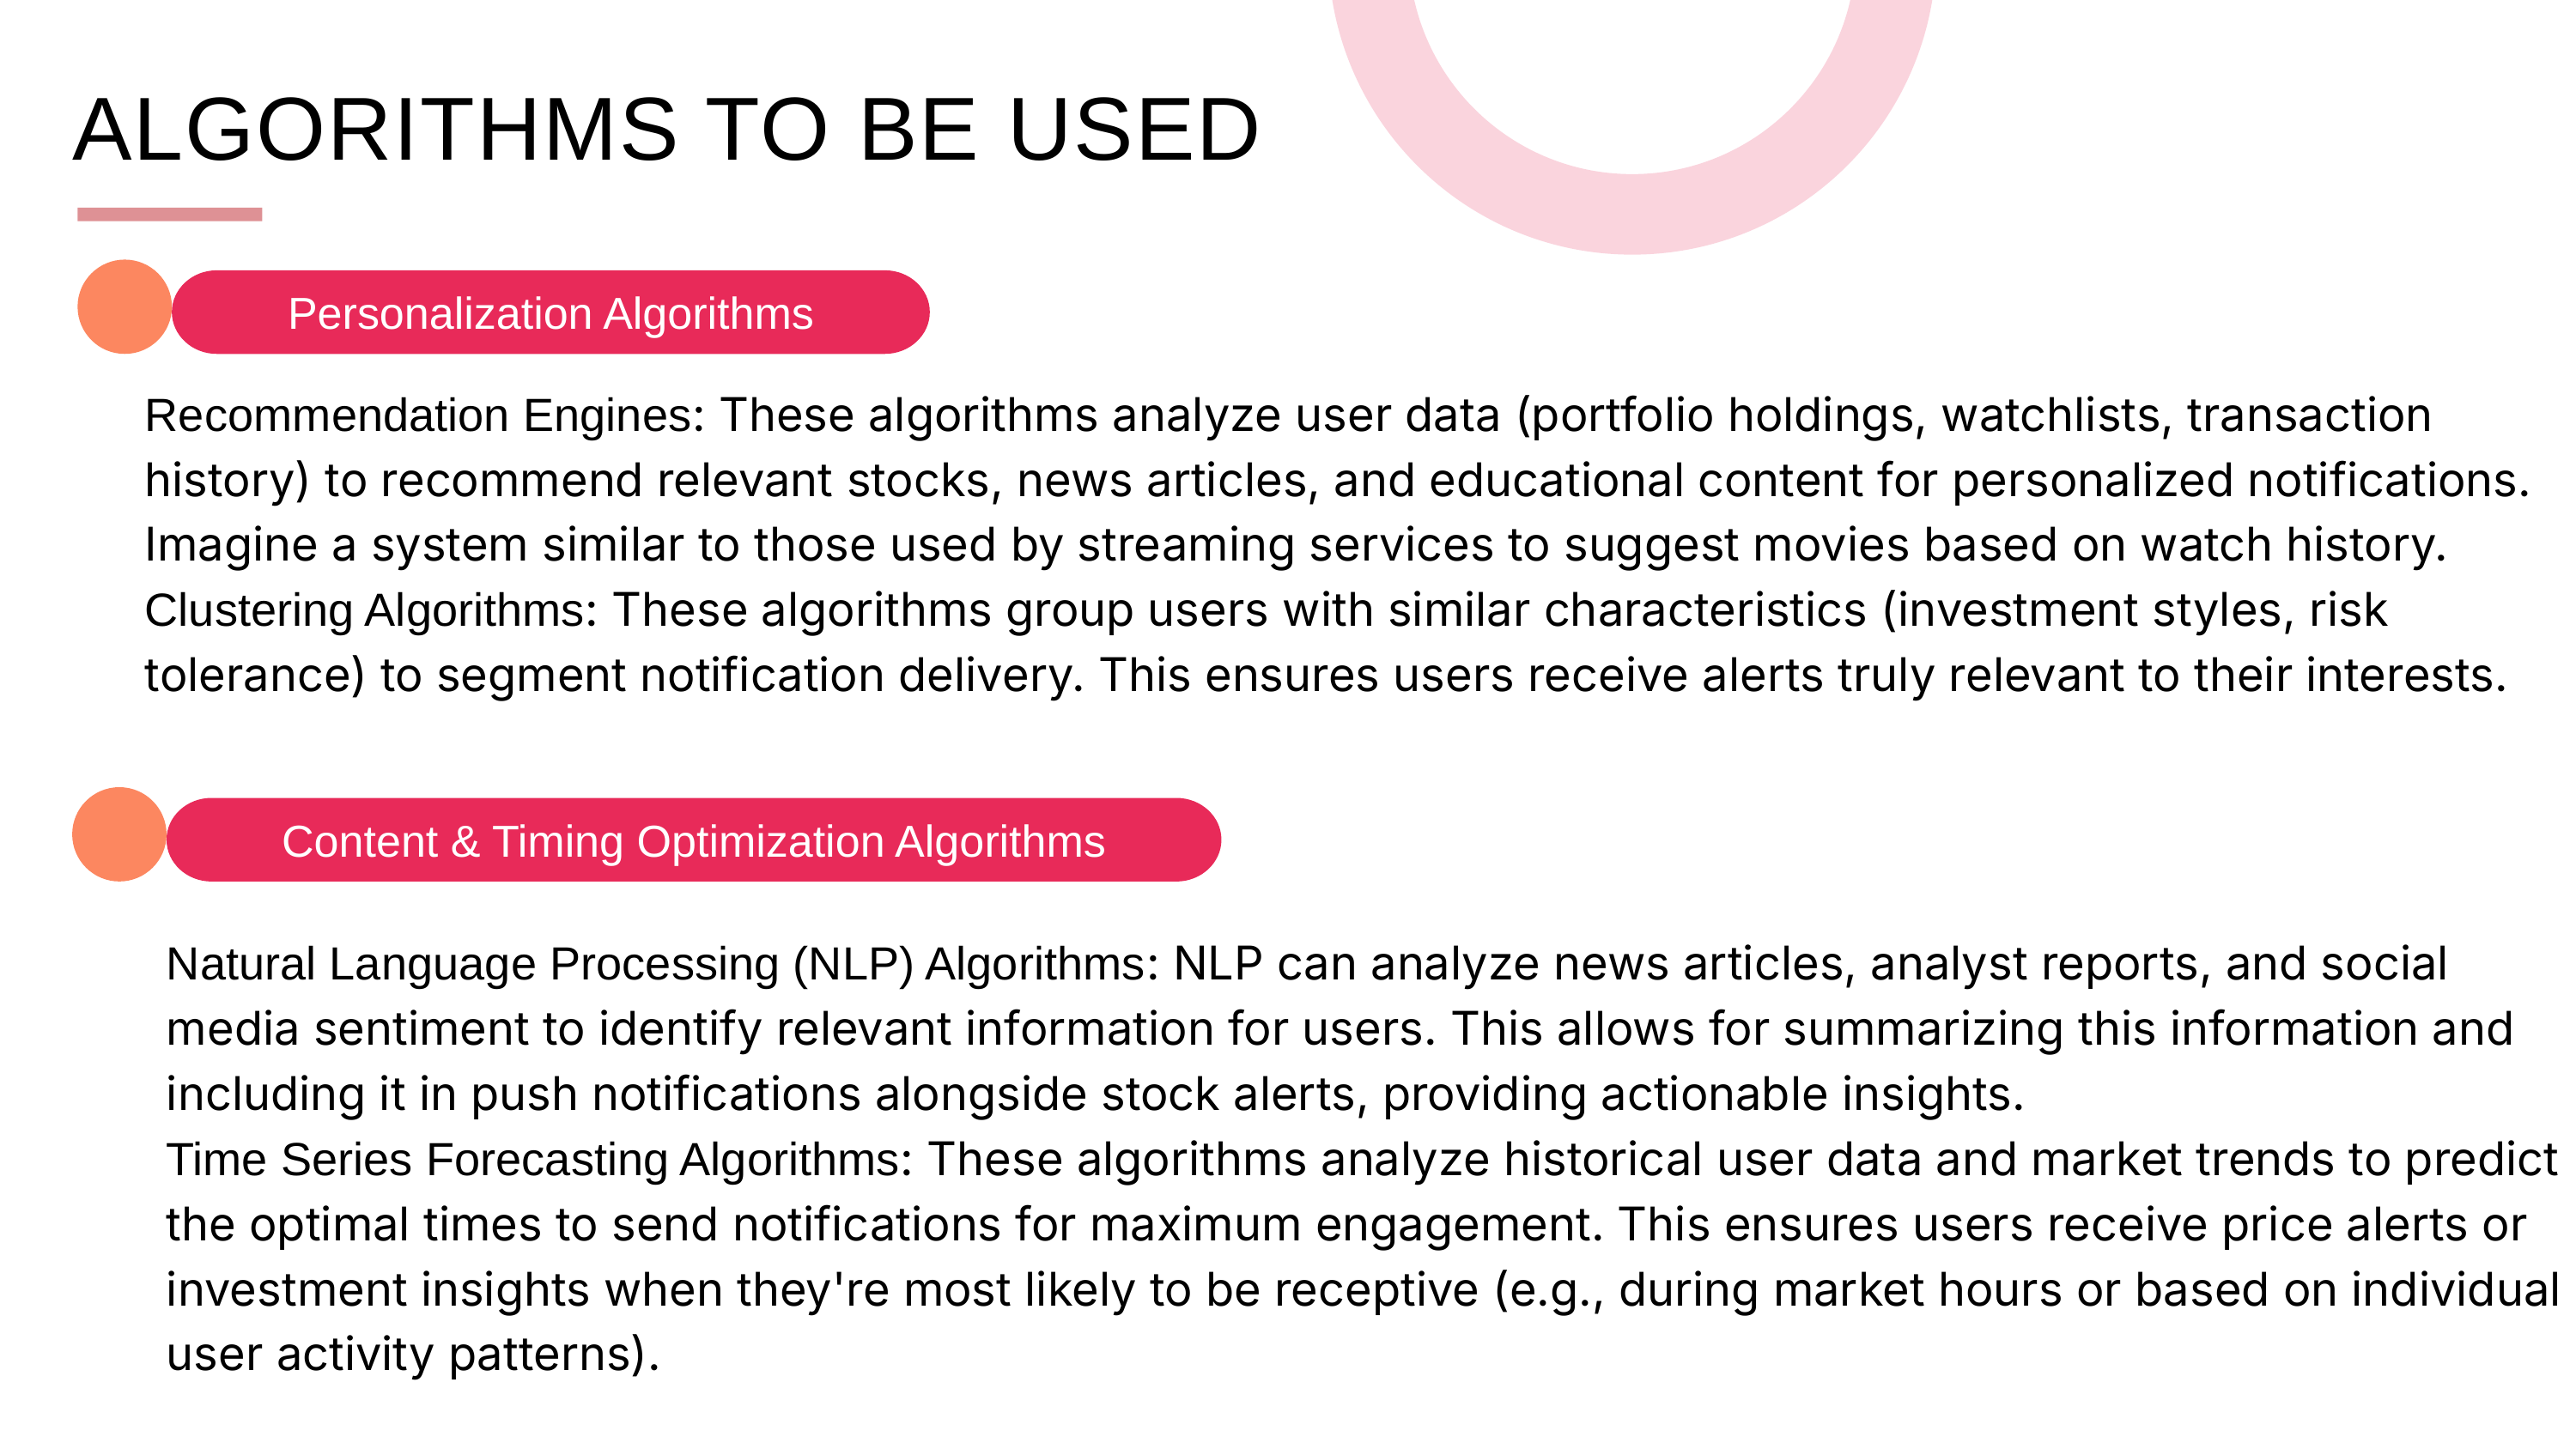

ALGORITHMS TO BE USED

Personalization Algorithms
Recommendation Engines: These algorithms analyze user data (portfolio holdings, watchlists, transaction history) to recommend relevant stocks, news articles, and educational content for personalized notifications. Imagine a system similar to those used by streaming services to suggest movies based on watch history.
Clustering Algorithms: These algorithms group users with similar characteristics (investment styles, risk tolerance) to segment notification delivery. This ensures users receive alerts truly relevant to their interests.

Content & Timing Optimization Algorithms
Natural Language Processing (NLP) Algorithms: NLP can analyze news articles, analyst reports, and social media sentiment to identify relevant information for users. This allows for summarizing this information and including it in push notifications alongside stock alerts, providing actionable insights.
Time Series Forecasting Algorithms: These algorithms analyze historical user data and market trends to predict the optimal times to send notifications for maximum engagement. This ensures users receive price alerts or investment insights when they're most likely to be receptive (e.g., during market hours or based on individual user activity patterns).